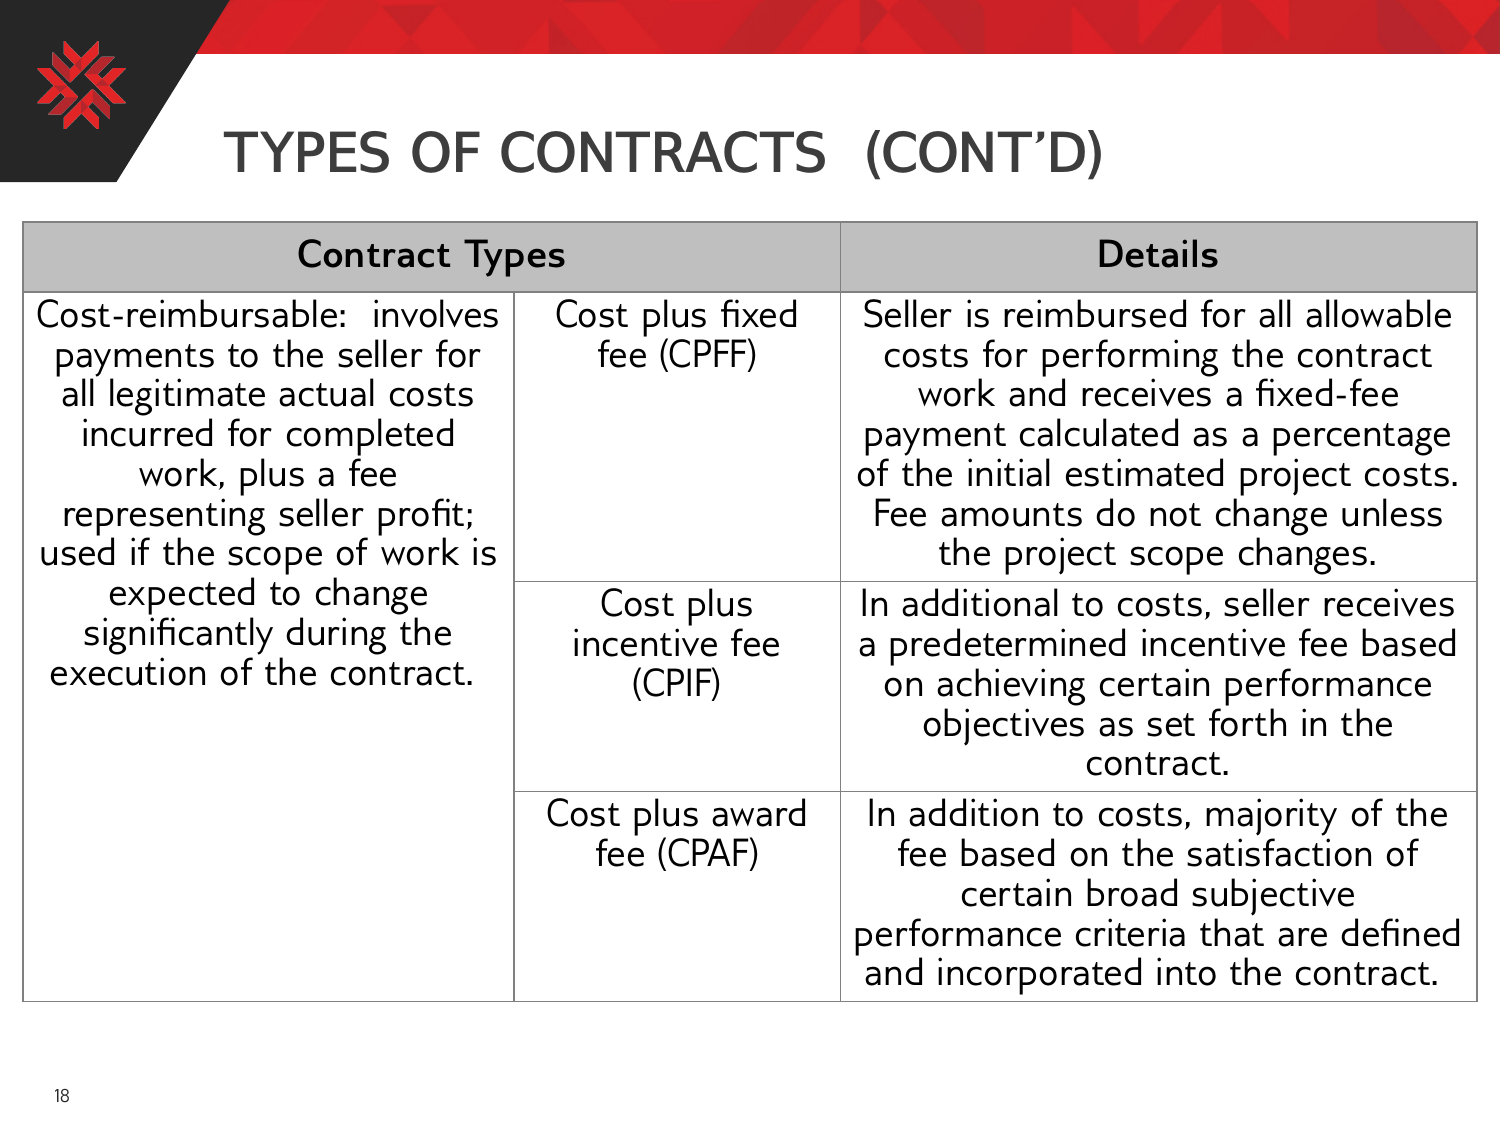

# Types of contracts  (cont’d)
| Contract Types | % Grade | Details |
| --- | --- | --- |
| Cost-reimbursable: involves payments to the seller for all legitimate actual costs incurred for completed work, plus a fee representing seller profit; used if the scope of work is expected to change significantly during the execution of the contract. | Cost plus fixed fee (CPFF) | Seller is reimbursed for all allowable costs for performing the contract work and receives a fixed-fee payment calculated as a percentage of the initial estimated project costs. Fee amounts do not change unless the project scope changes. |
|  | Cost plus incentive fee (CPIF) | In additional to costs, seller receives a predetermined incentive fee based on achieving certain performance objectives as set forth in the contract. |
|  | Cost plus award fee (CPAF) | In addition to costs, majority of the fee based on the satisfaction of certain broad subjective performance criteria that are defined and incorporated into the contract. |
18